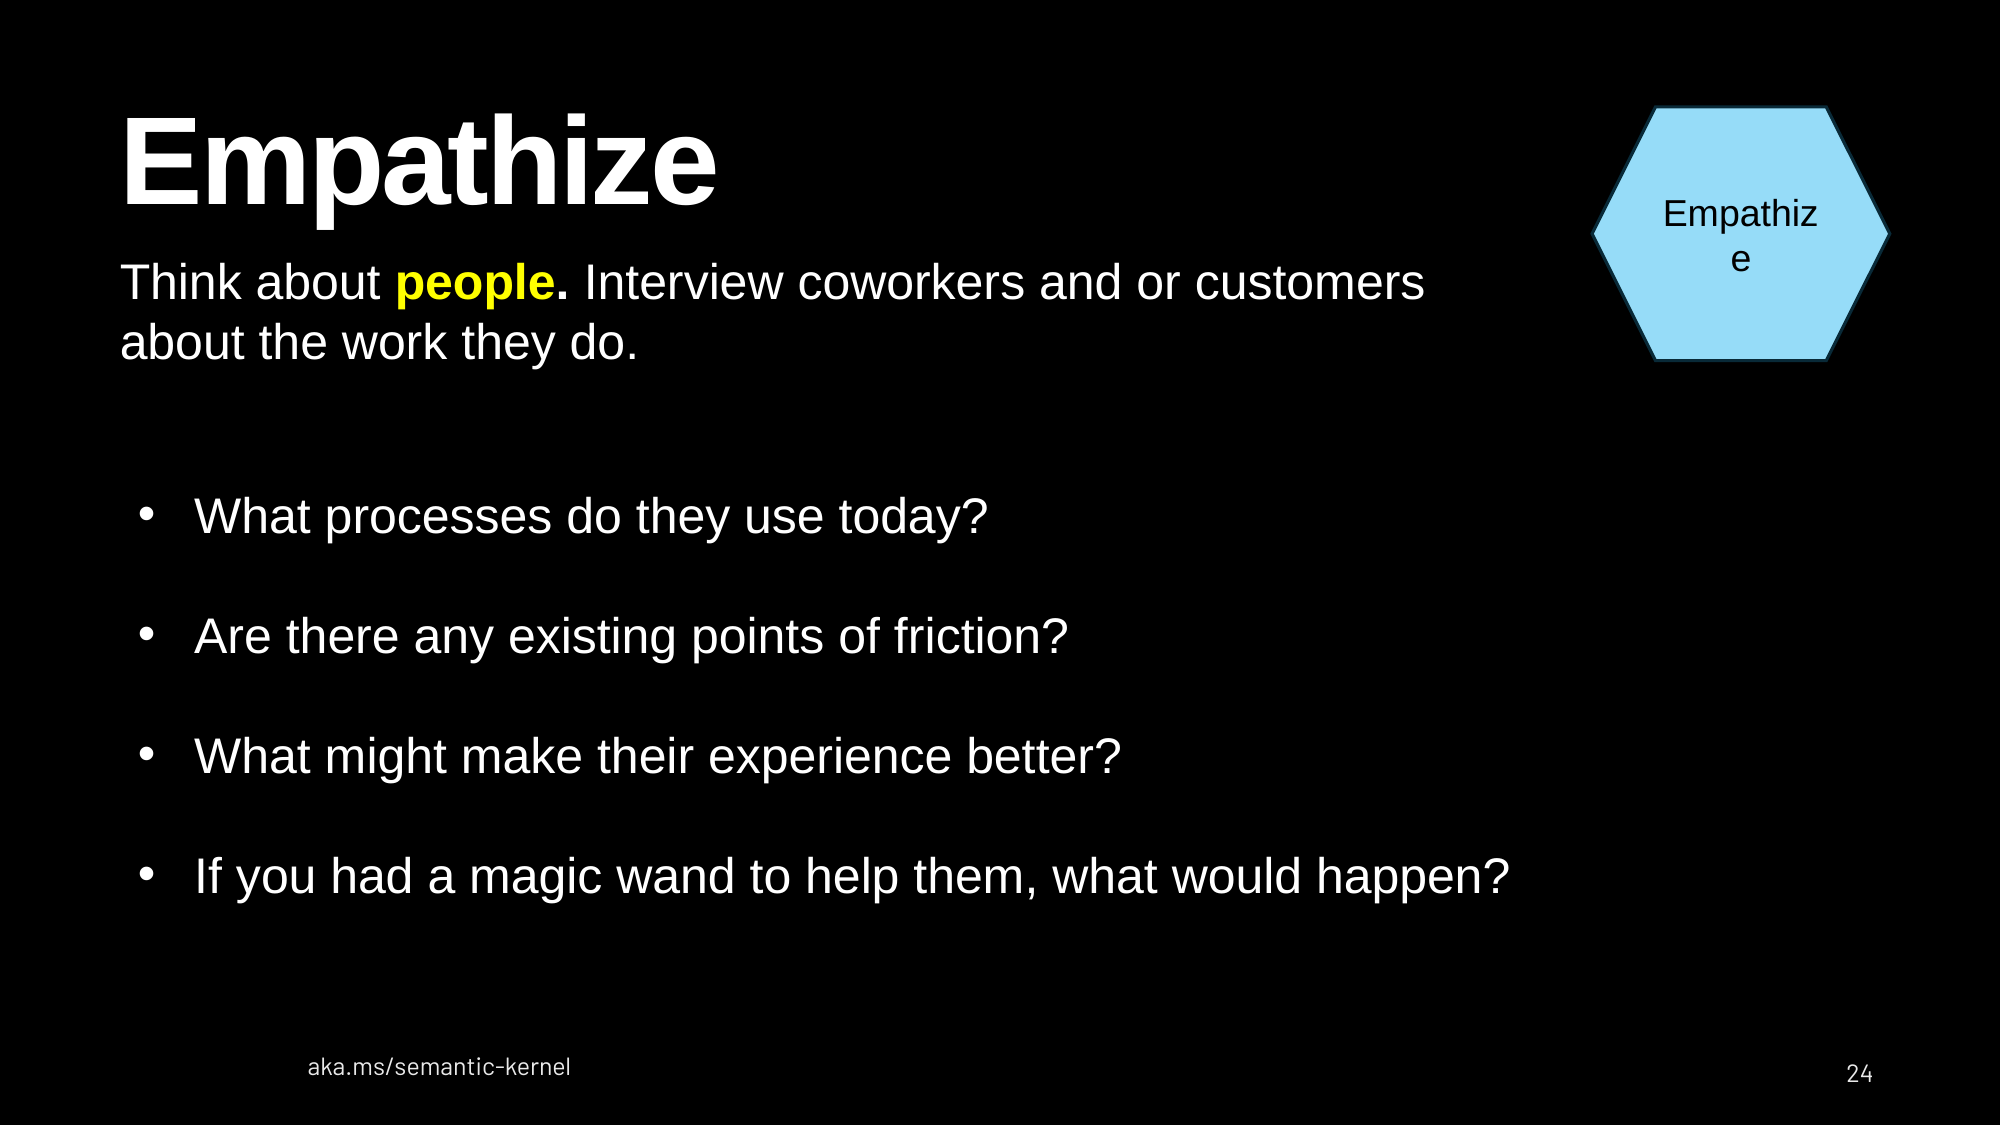

Empathize
# Empathize
Think about people. Interview coworkers and or customers about the work they do.
What processes do they use today?

Are there any existing points of friction?

What might make their experience better?​

If you had a magic wand to help them, what would happen?
aka.ms/semantic-kernel

24